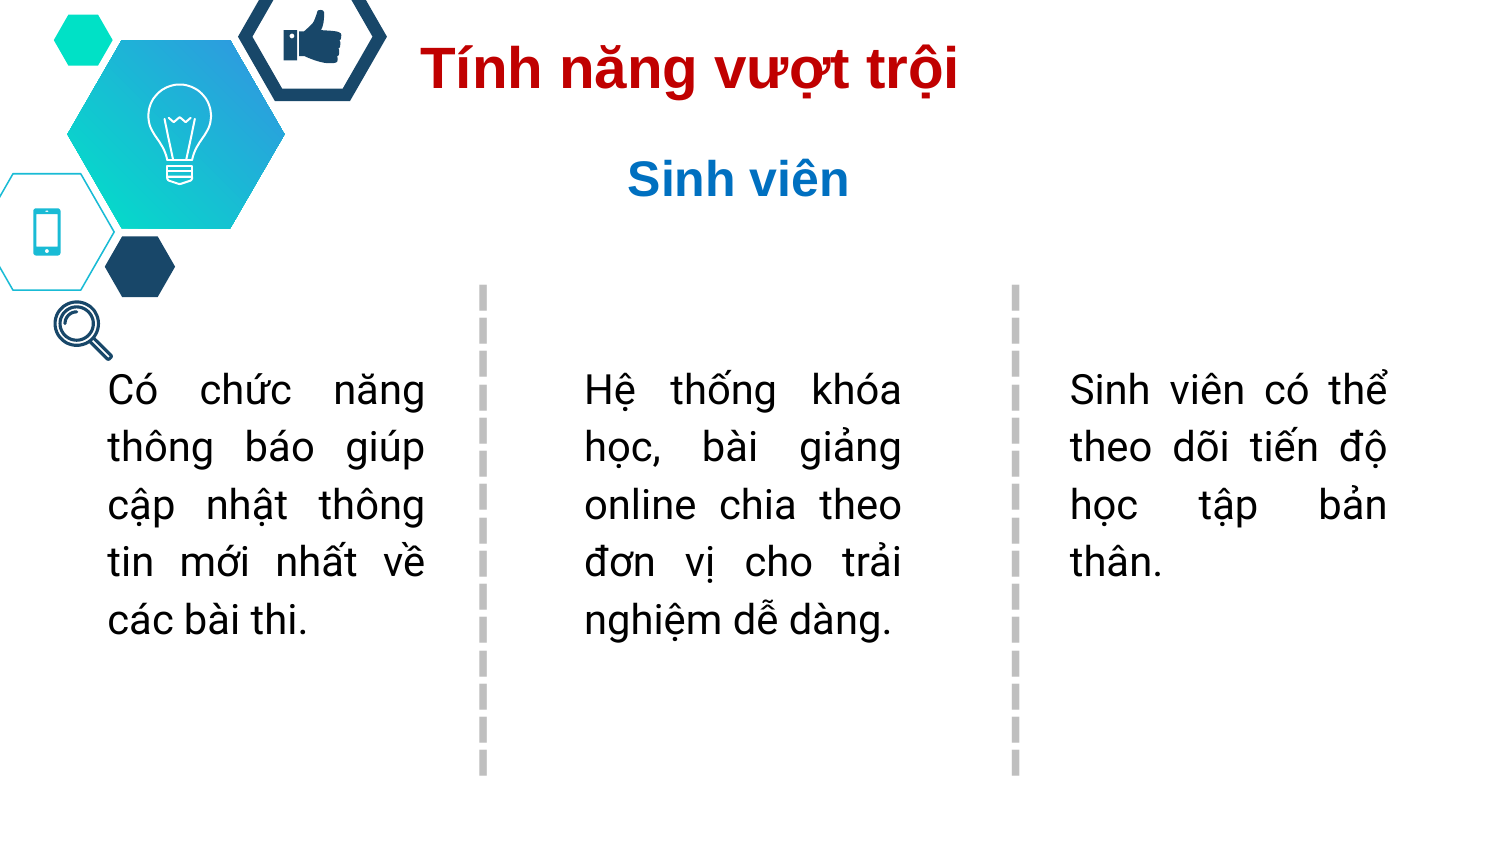

# Tính năng vượt trội
Sinh viên
---------------
---------------
Có chức năng thông báo giúp cập nhật thông tin mới nhất về các bài thi.
Hệ thống khóa học, bài giảng online chia theo đơn vị cho trải nghiệm dễ dàng.
Sinh viên có thể theo dõi tiến độ học tập bản thân.